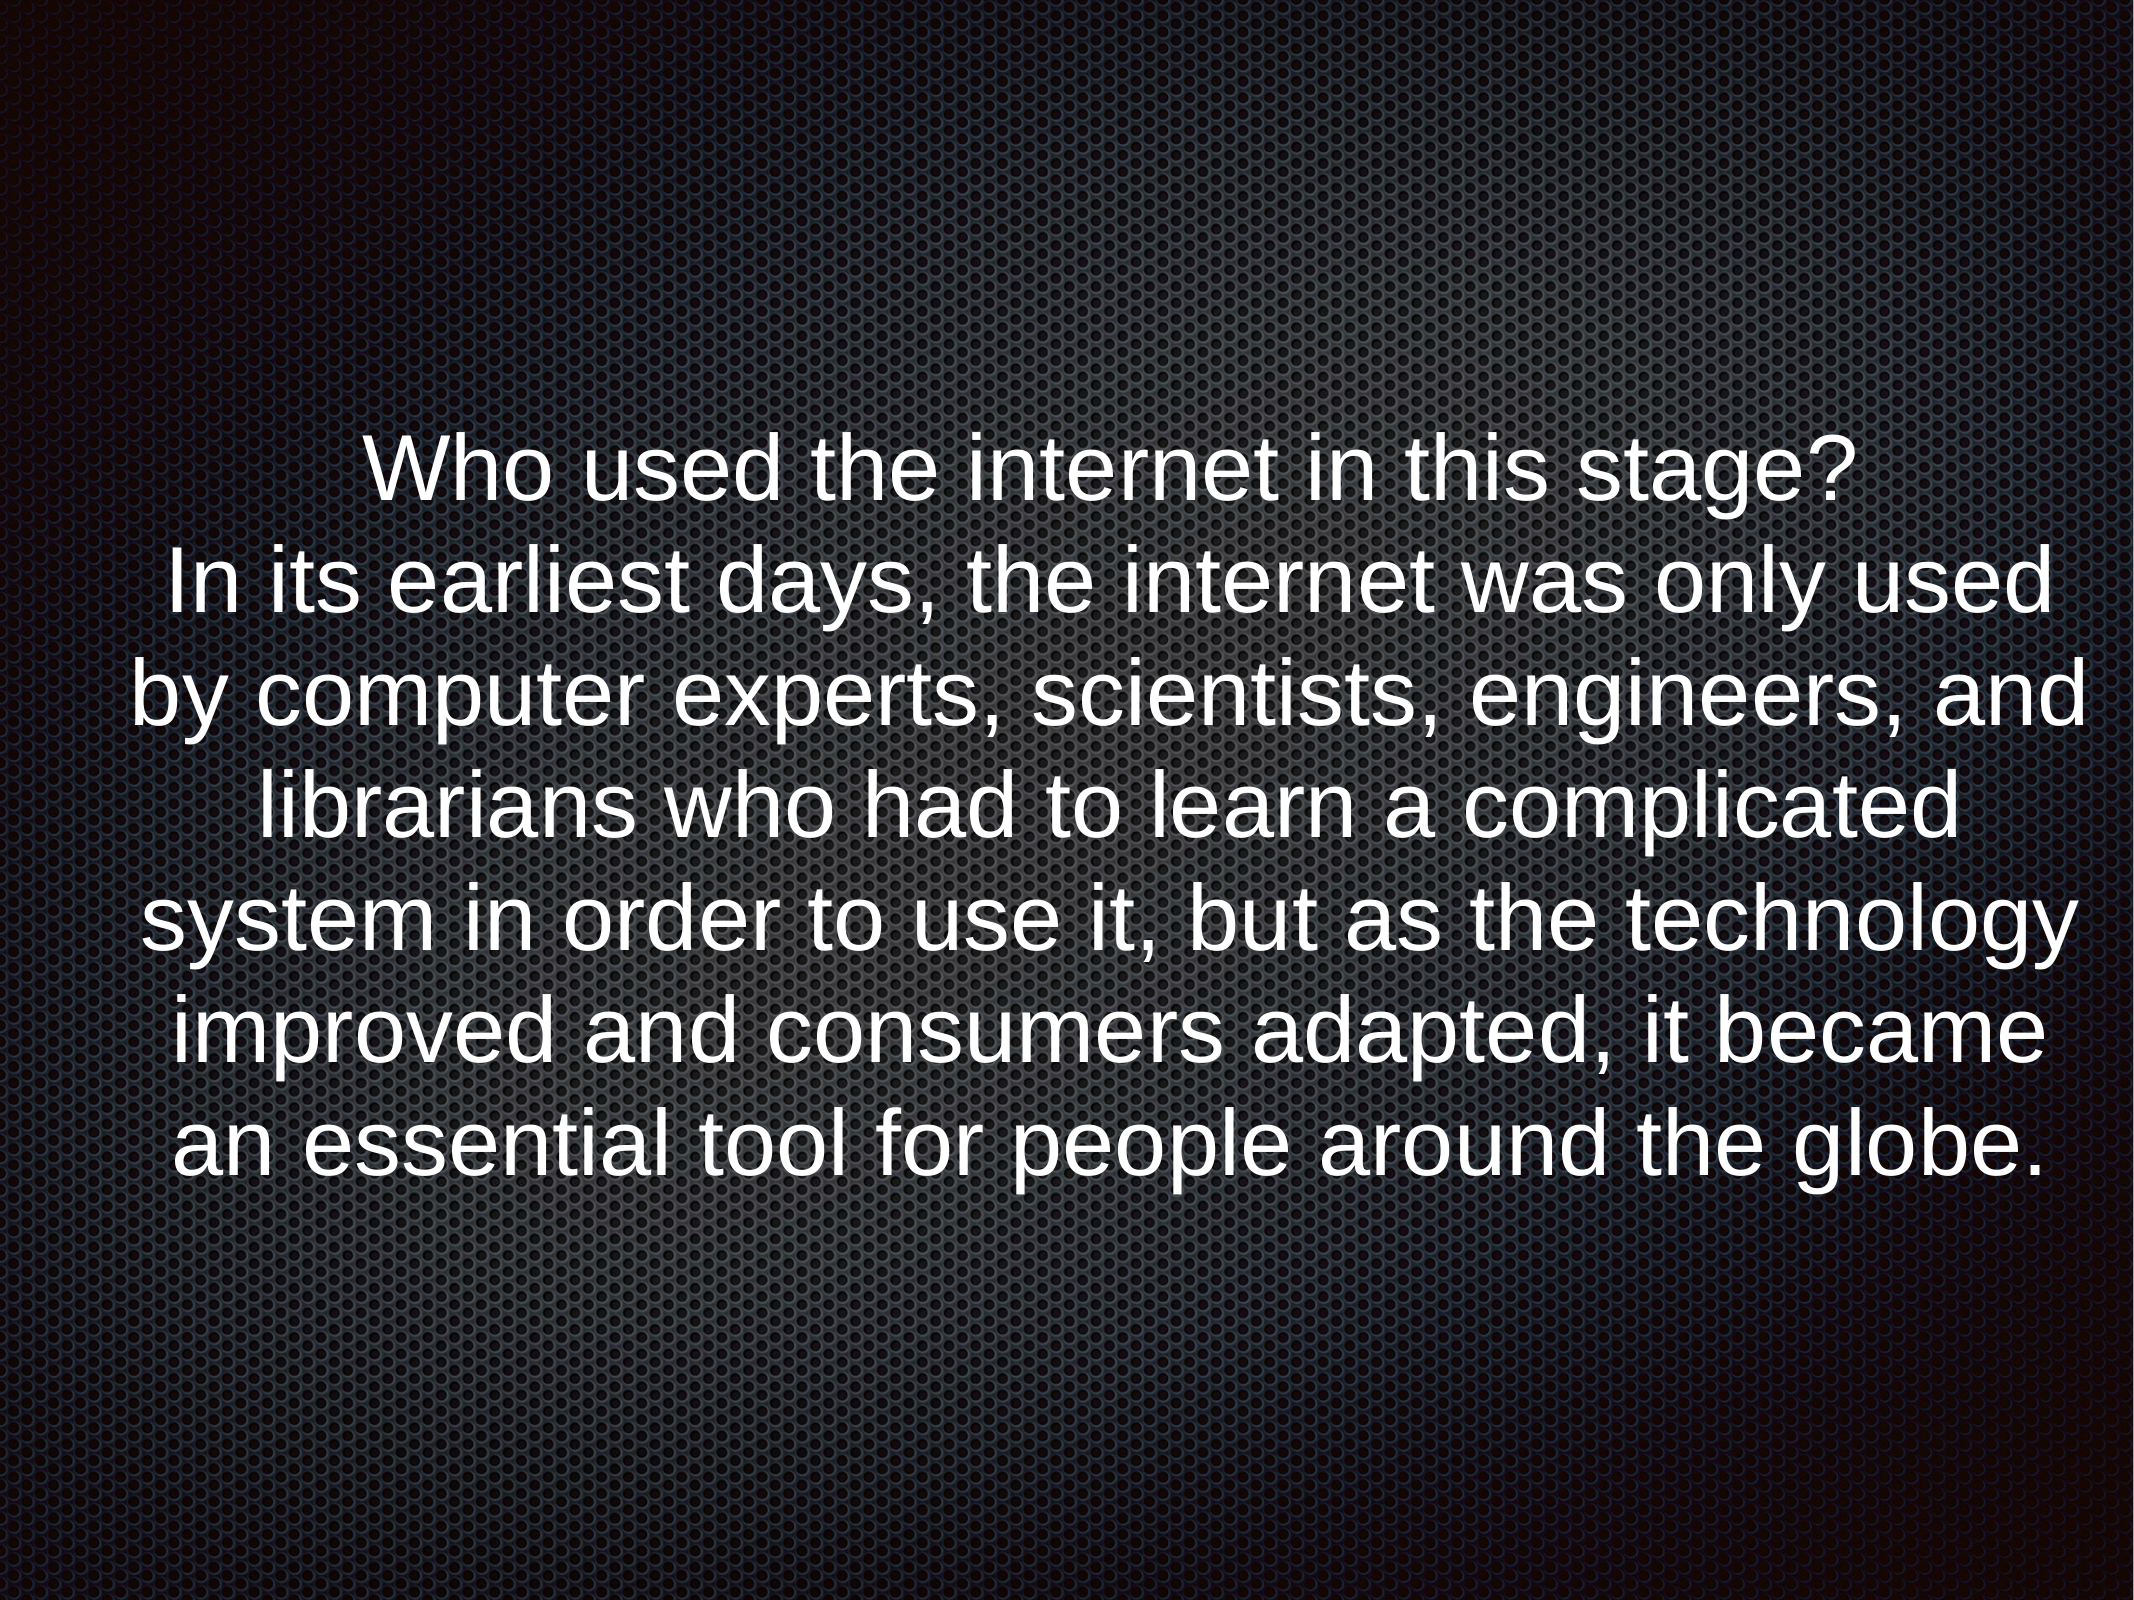

Who used the internet in this stage?
In its earliest days, the internet was only used by computer experts, scientists, engineers, and librarians who had to learn a complicated system in order to use it, but as the technology improved and consumers adapted, it became an essential tool for people around the globe.